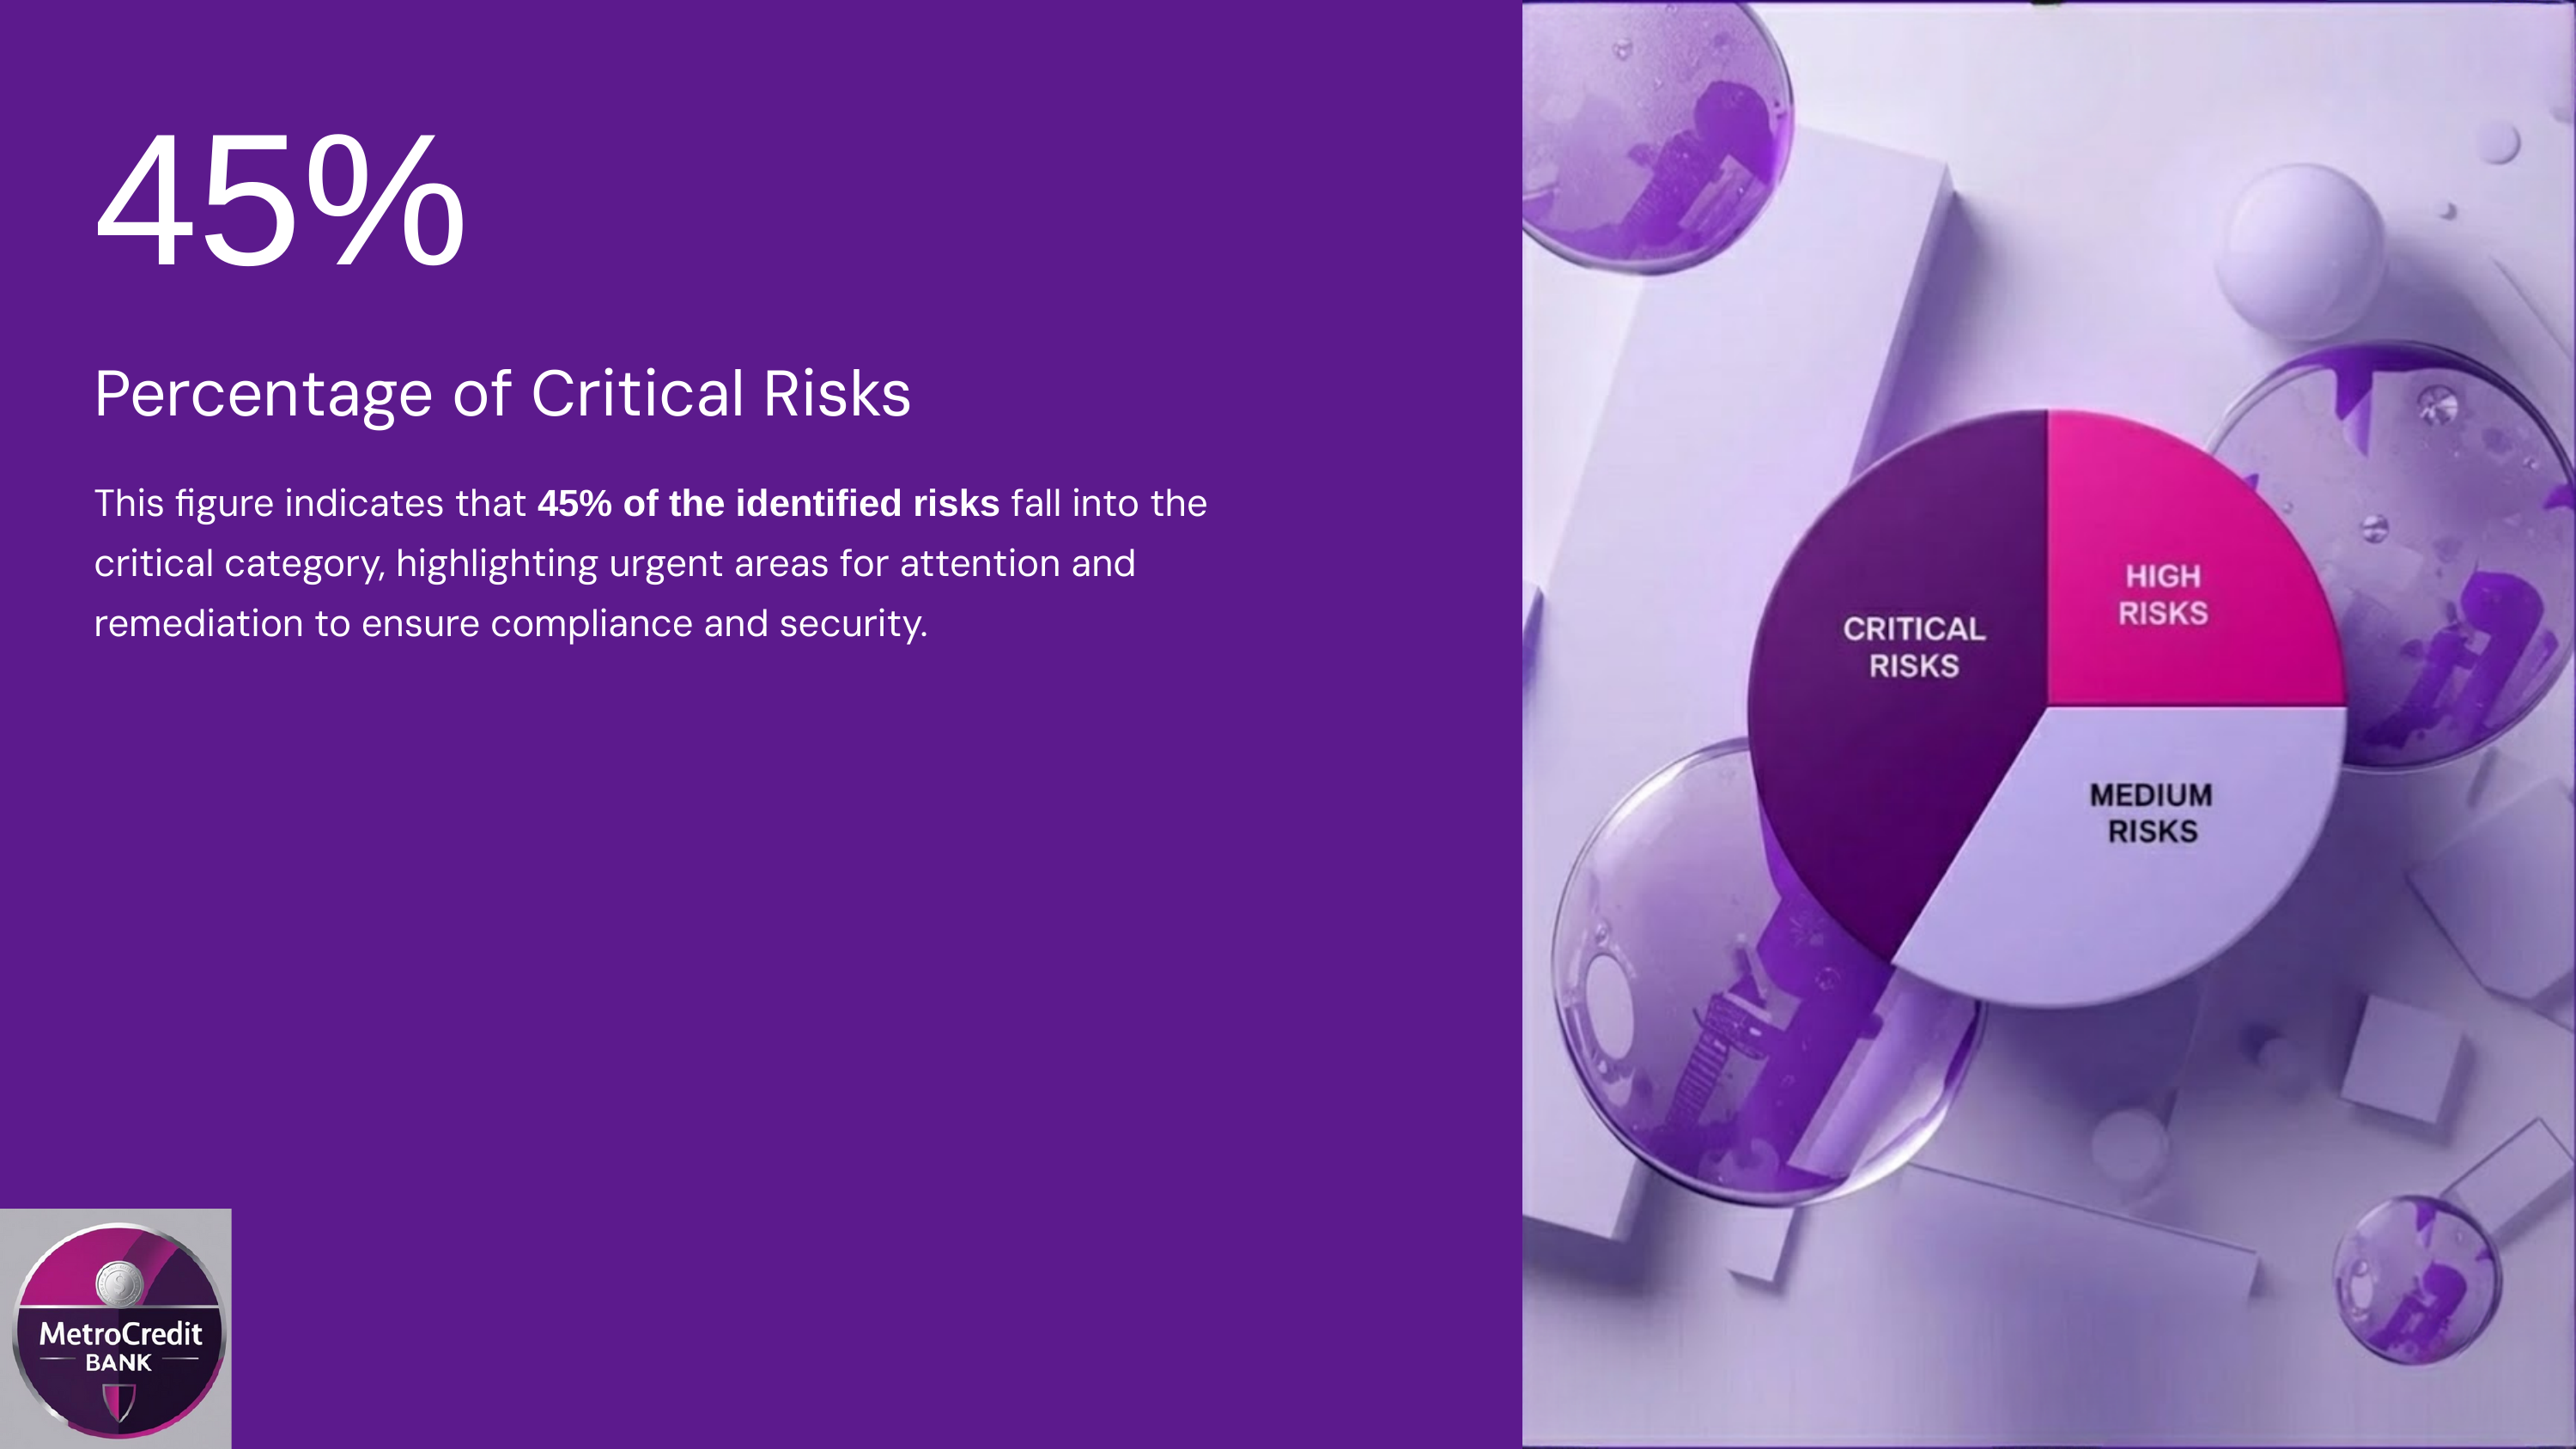

45%
Percentage of Critical Risks
This figure indicates that 45% of the identified risks fall into the critical category, highlighting urgent areas for attention and remediation to ensure compliance and security.